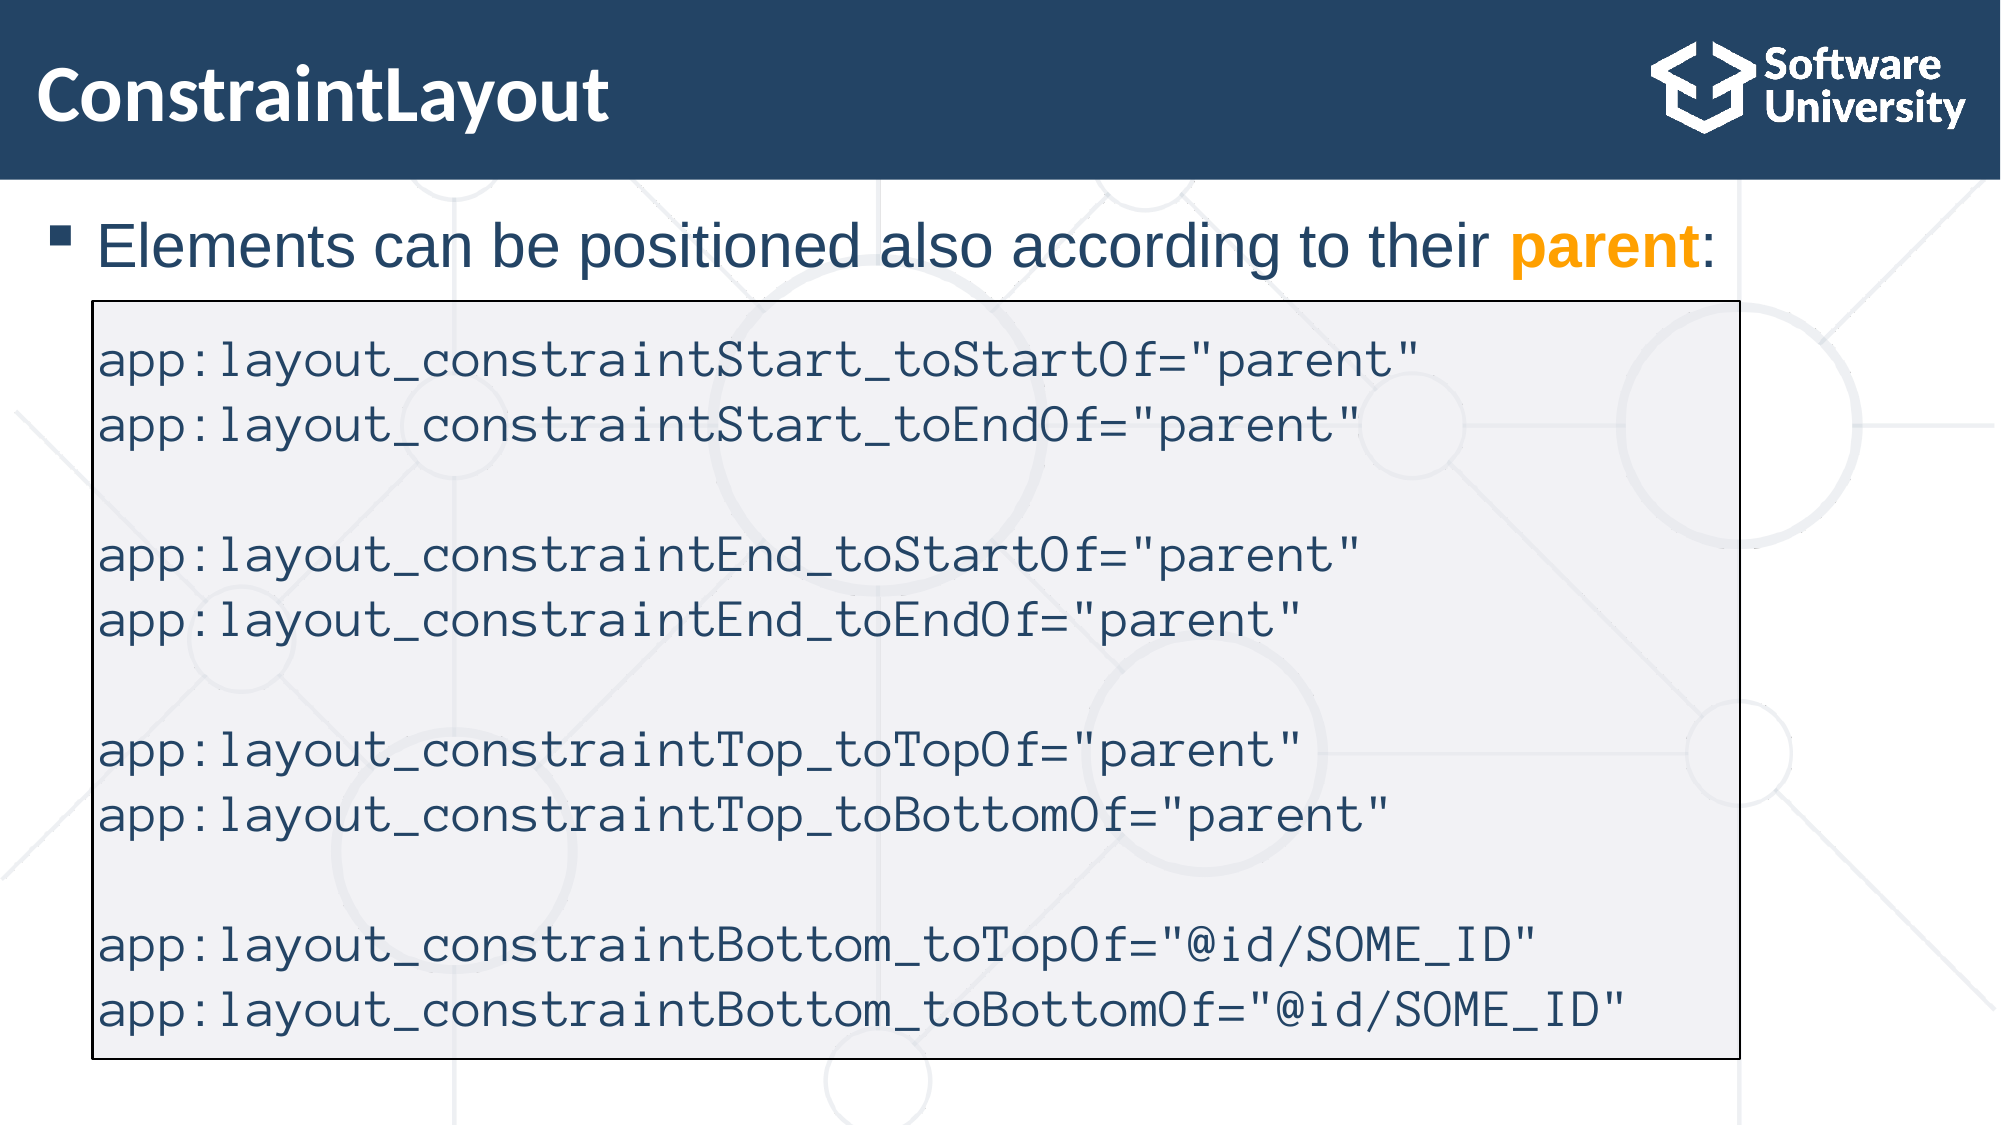

# ConstraintLayout
Elements can be positioned also according to their parent:

app:layout_constraintStart_toStartOf="parent"
app:layout_constraintStart_toEndOf="parent"

app:layout_constraintEnd_toStartOf="parent"
app:layout_constraintEnd_toEndOf="parent"

app:layout_constraintTop_toTopOf="parent"
app:layout_constraintTop_toBottomOf="parent"

app:layout_constraintBottom_toTopOf="@id/SOME_ID"
app:layout_constraintBottom_toBottomOf="@id/SOME_ID"